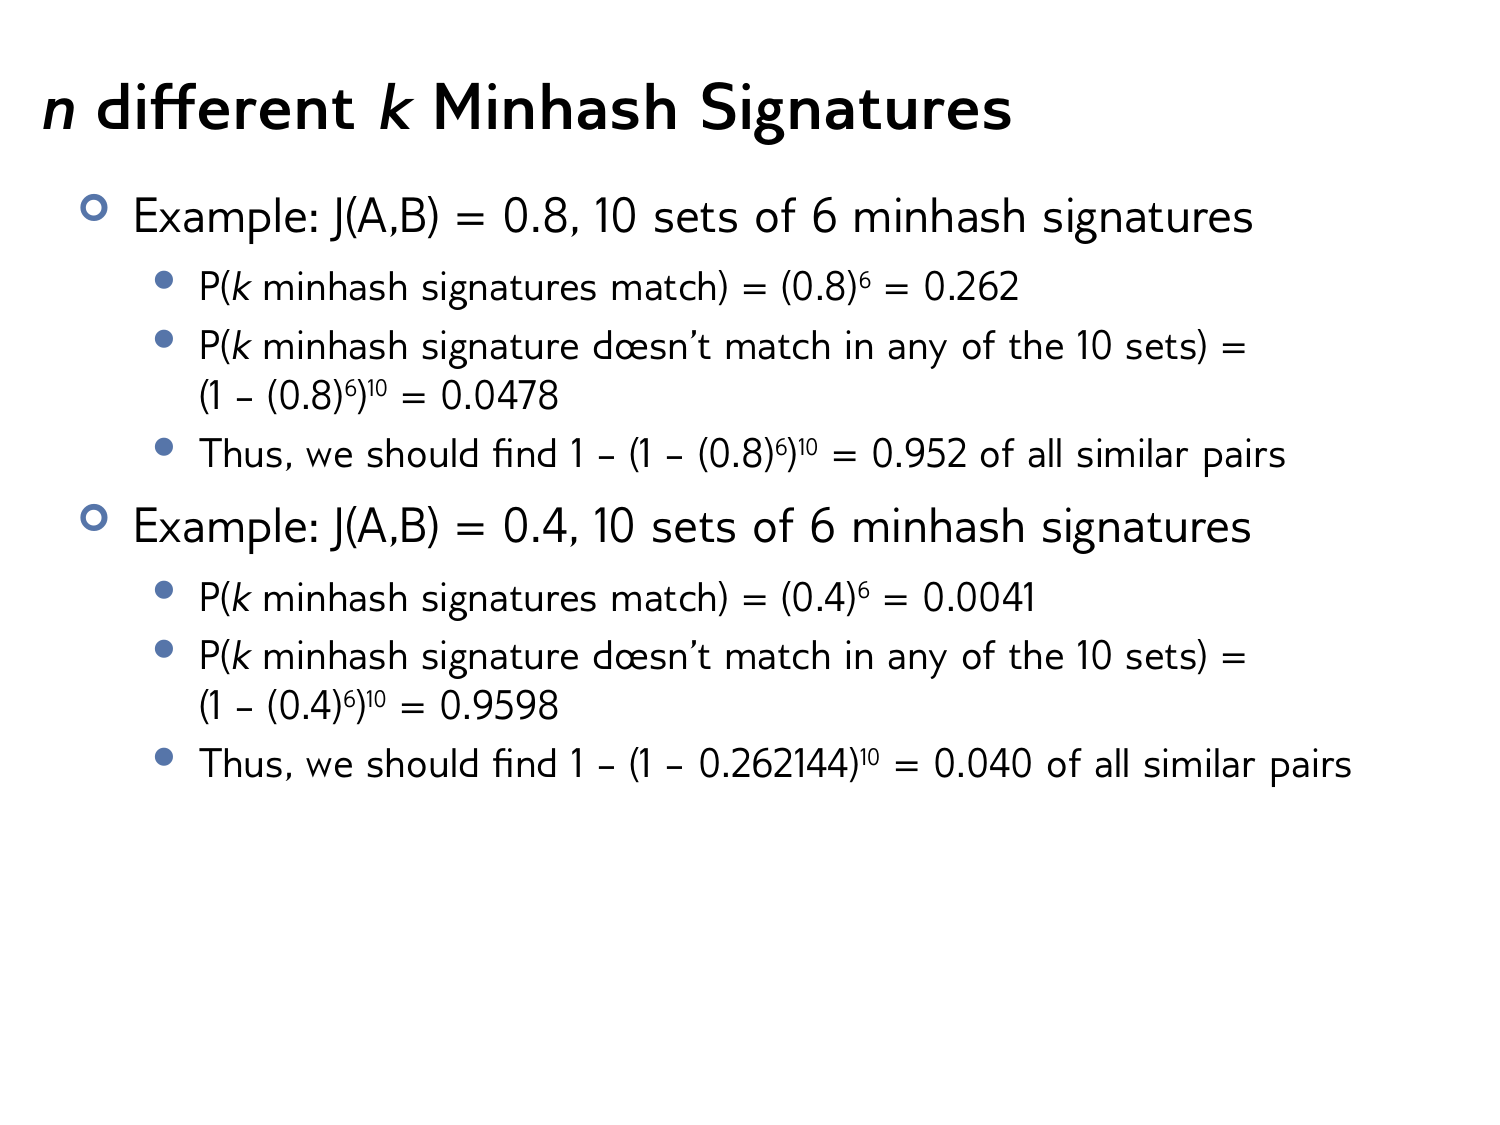

# n different k Minhash Signatures
Example: J(A,B) = 0.8, 10 sets of 6 minhash signatures
P(k minhash signatures match) = (0.8)6 = 0.262
P(k minhash signature doesn’t match in any of the 10 sets) =
(1 – (0.8)6)10 = 0.0478
Thus, we should find 1 – (1 – (0.8)6)10 = 0.952 of all similar pairs
Example: J(A,B) = 0.4, 10 sets of 6 minhash signatures
P(k minhash signatures match) = (0.4)6 = 0.0041
P(k minhash signature doesn’t match in any of the 10 sets) =
(1 – (0.4)6)10 = 0.9598
Thus, we should find 1 – (1 – 0.262144)10 = 0.040 of all similar pairs